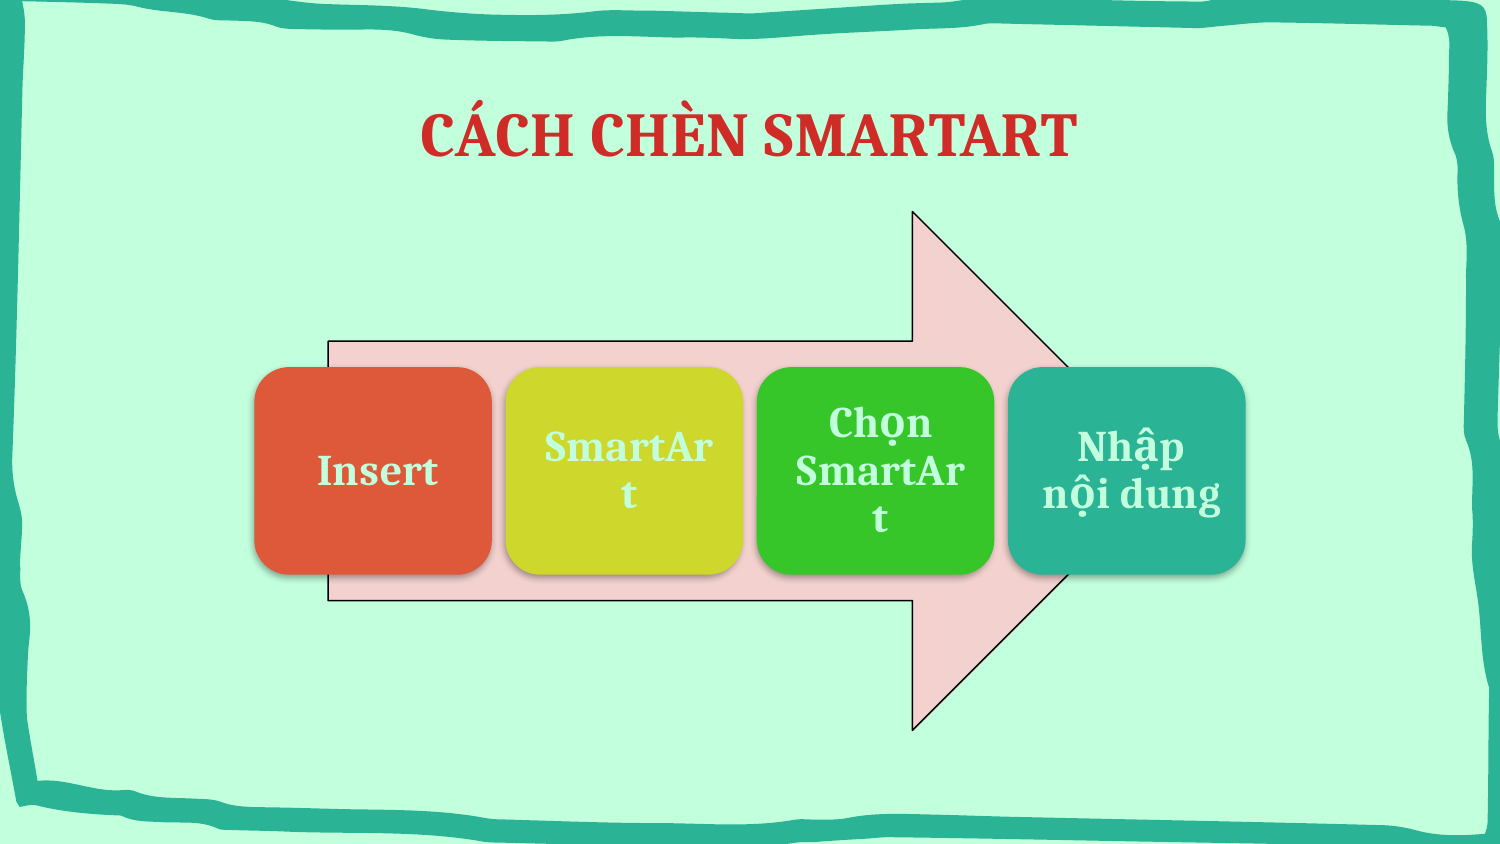

CÁCH CHÈN SMARTART
Insert
SmartArt
Chọn SmartArt
Nhập nội dung